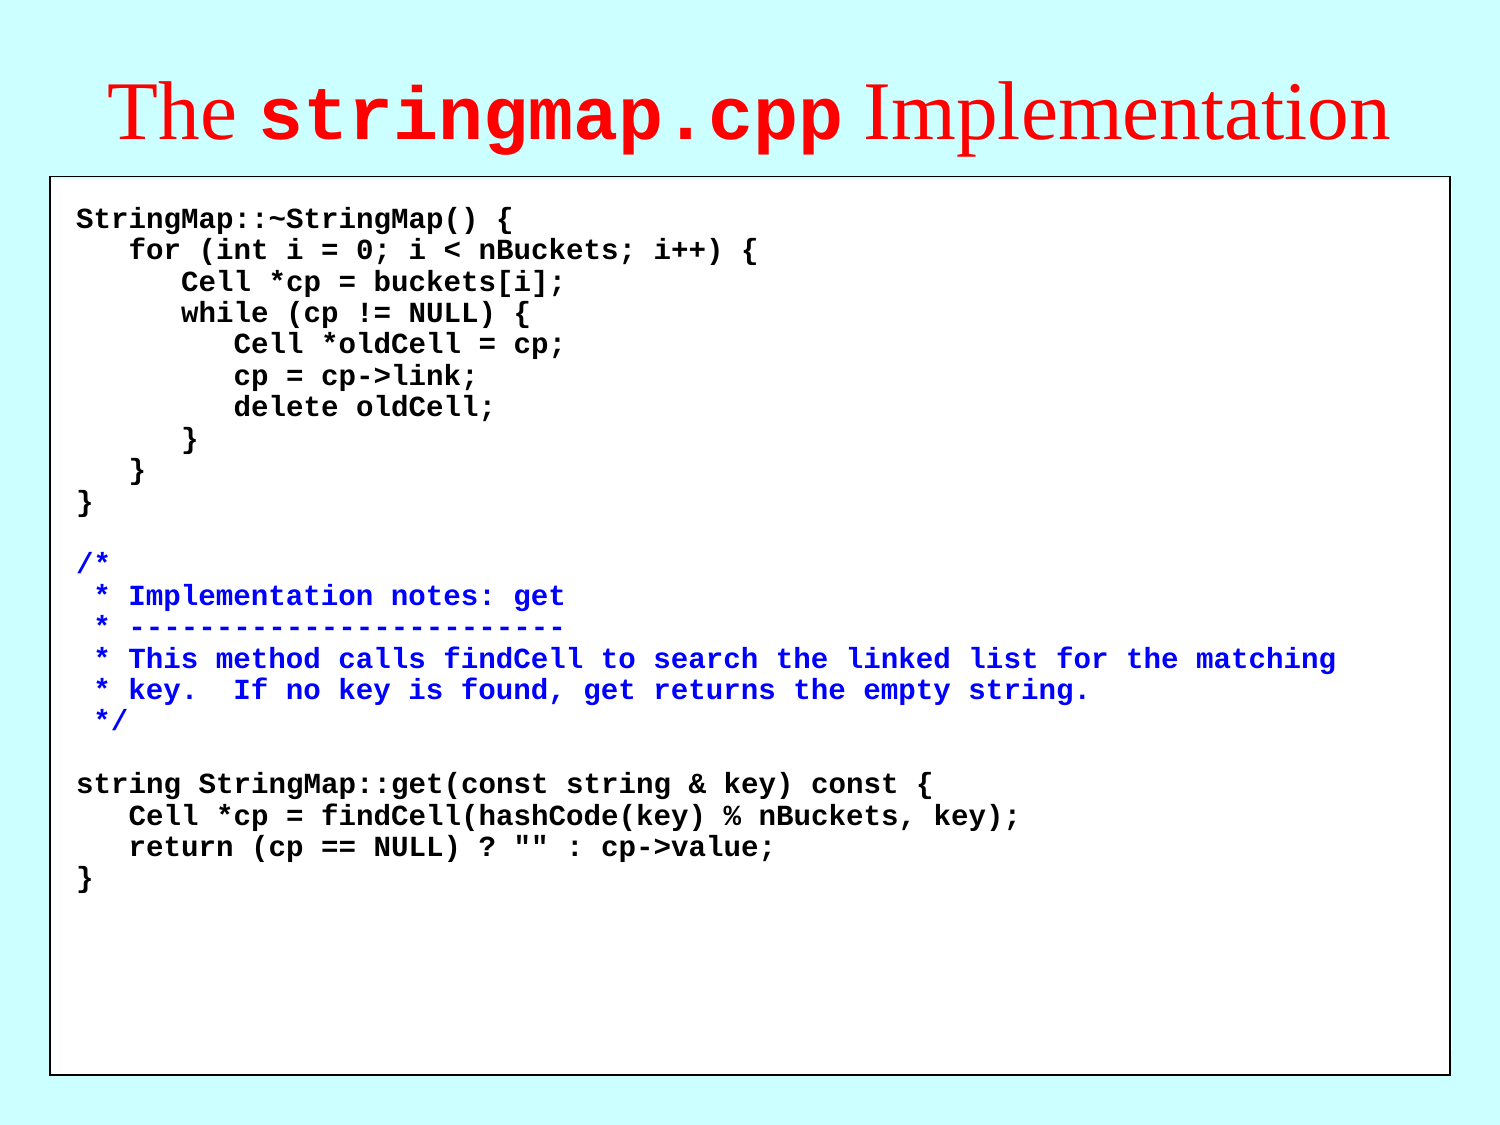

# The stringmap.cpp Implementation

StringMap::~StringMap() {
   for (int i = 0; i < nBuckets; i++) {
      Cell *cp = buckets[i];
      while (cp != NULL) {
         Cell *oldCell = cp;
         cp = cp->link;
         delete oldCell;
      }
   }
}

/*
 * Implementation notes: get
 * -------------------------
 * This method calls findCell to search the linked list for the matching
 * key.  If no key is found, get returns the empty string.
 */

string StringMap::get(const string & key) const {
   Cell *cp = findCell(hashCode(key) % nBuckets, key);
   return (cp == NULL) ? "" : cp->value;
}
/*
 * File: stringmap.cpp
 * -------------------
 * This file implements the stringmap.h interface using a hash table
 * as the underlying representation.
 */

#include <string>
#include "stringmap.h"
using namespace std;

/*
 * Implementation notes: StringMap constructor and destructor
 * ----------------------------------------------------------
 * The constructor allocates the array of buckets and initializes each
 * bucket to the empty list.  The destructor frees the allocated cells.
 */

StringMap::StringMap() {
   nBuckets = INITIAL_BUCKET_COUNT;
   buckets = new Cell*[nBuckets];
   for (int i = 0; i < nBuckets; i++) {
      buckets[i] = NULL;
   }
}